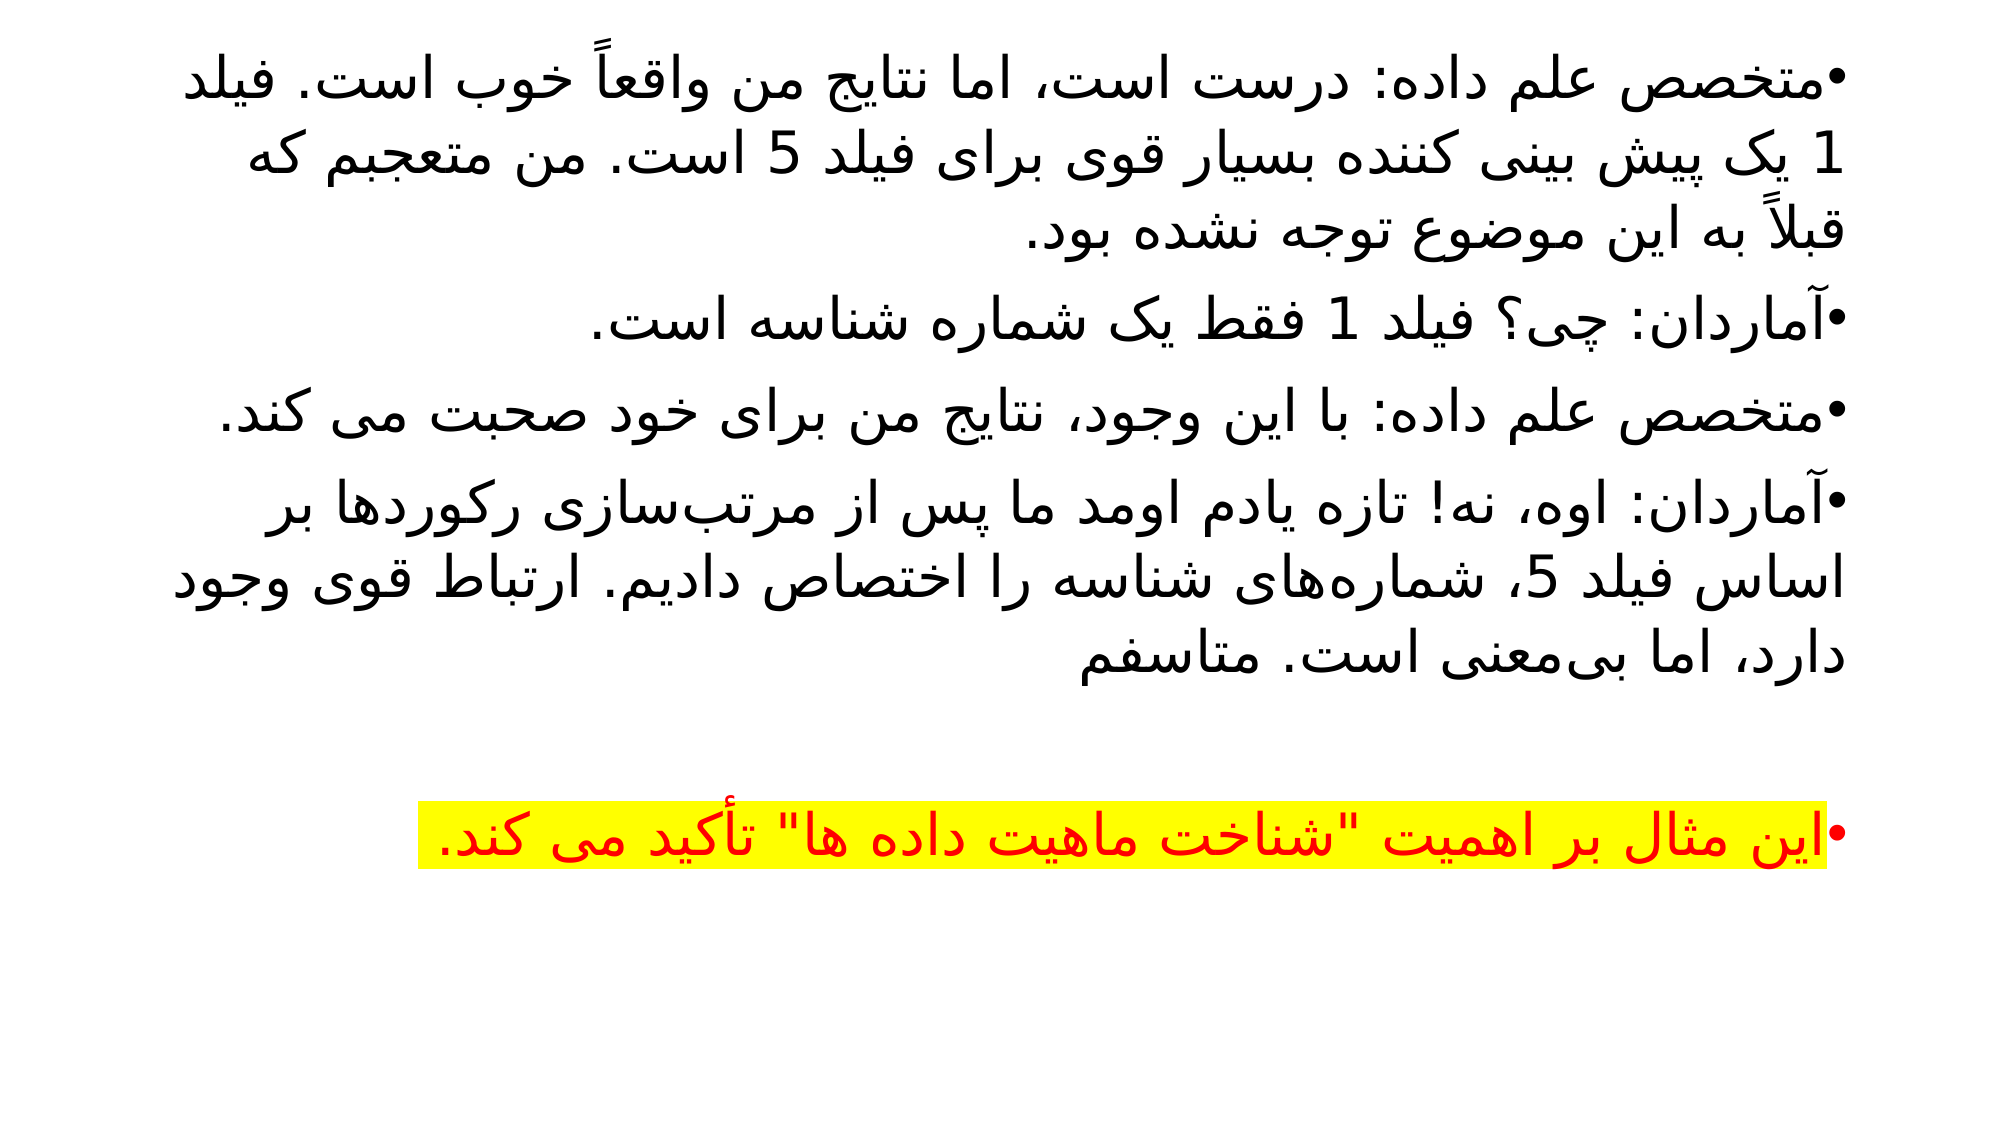

متخصص علم داده: درست است، اما نتایج من واقعاً خوب است. فیلد 1 یک پیش بینی کننده بسیار قوی برای فیلد 5 است. من متعجبم که قبلاً به این موضوع توجه نشده بود.
آماردان: چی؟ فیلد 1 فقط یک شماره شناسه است.
متخصص علم داده: با این وجود، نتایج من برای خود صحبت می کند.
آماردان: اوه، نه! تازه یادم اومد ما پس از مرتب‌سازی رکوردها بر اساس فیلد 5، شماره‌های شناسه را اختصاص دادیم. ارتباط قوی وجود دارد، اما بی‌معنی است. متاسفم

این مثال بر اهمیت "شناخت ماهیت داده ها" تأکید می کند.